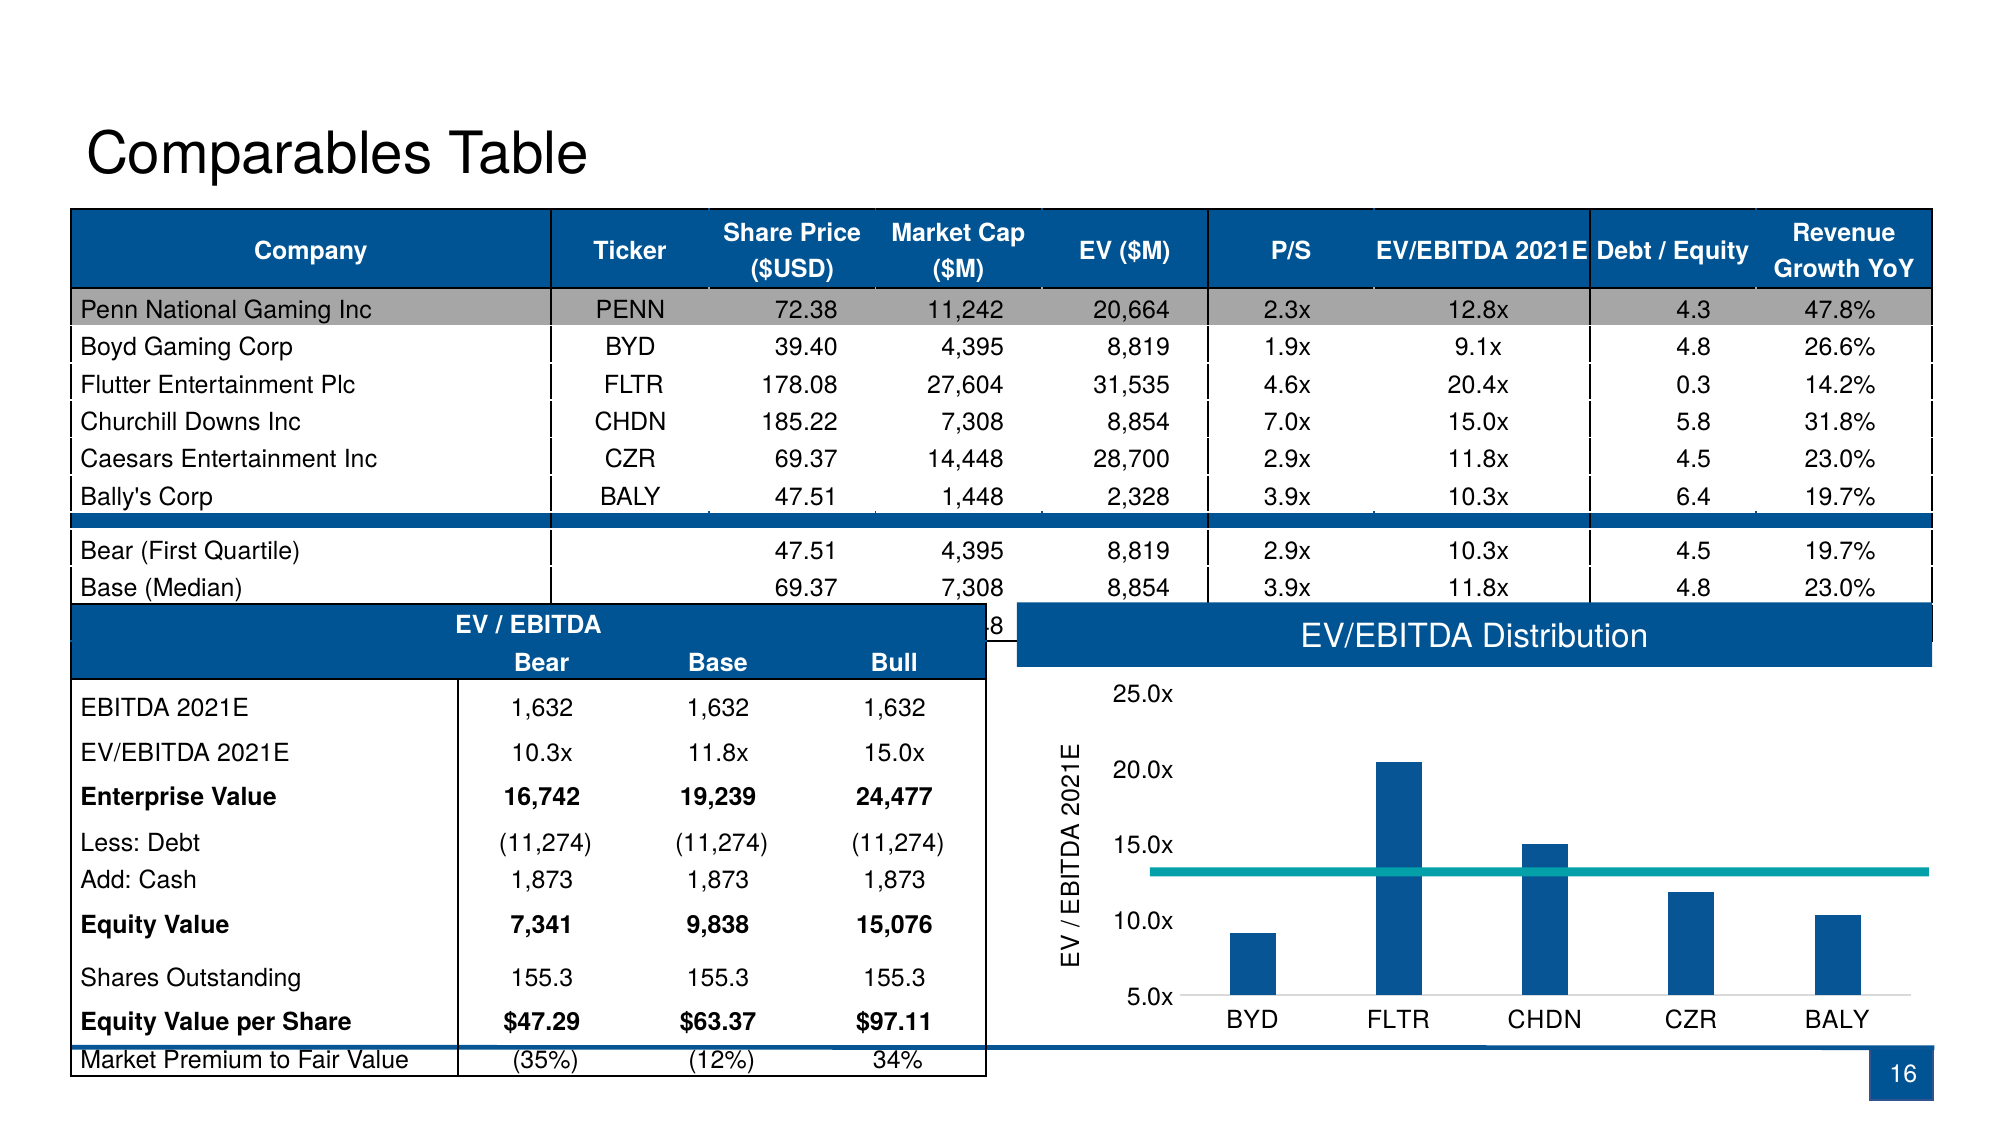

# Comparables Table
| Company | Ticker | Share Price ($USD) | Market Cap ($M) | EV ($M) | P/S | EV/EBITDA 2021E | Debt / Equity | Revenue Growth YoY |
| --- | --- | --- | --- | --- | --- | --- | --- | --- |
| Penn National Gaming Inc | PENN | 72.38 | 11,242 | 20,664 | 2.3x | 12.8x | 4.3 | 47.8% |
| Boyd Gaming Corp | BYD | 39.40 | 4,395 | 8,819 | 1.9x | 9.1x | 4.8 | 26.6% |
| Flutter Entertainment Plc | FLTR | 178.08 | 27,604 | 31,535 | 4.6x | 20.4x | 0.3 | 14.2% |
| Churchill Downs Inc | CHDN | 185.22 | 7,308 | 8,854 | 7.0x | 15.0x | 5.8 | 31.8% |
| Caesars Entertainment Inc | CZR | 69.37 | 14,448 | 28,700 | 2.9x | 11.8x | 4.5 | 23.0% |
| Bally's Corp | BALY | 47.51 | 1,448 | 2,328 | 3.9x | 10.3x | 6.4 | 19.7% |
|  |  |  |  |  |  |  |  |  |
| Bear (First Quartile) |  | 47.51 | 4,395 | 8,819 | 2.9x | 10.3x | 4.5 | 19.7% |
| Base (Median) |  | 69.37 | 7,308 | 8,854 | 3.9x | 11.8x | 4.8 | 23.0% |
| Bull (Third Quartile) |  | 178.08 | 14,448 | 28,700 | 4.6x | 15.0x | 5.8 | 26.6% |
EV/EBITDA Distribution
| EV / EBITDA |  |  |  |
| --- | --- | --- | --- |
|  | Bear | Base | Bull |
| EBITDA 2021E | 1,632 | 1,632 | 1,632 |
| EV/EBITDA 2021E | 10.3x | 11.8x | 15.0x |
| Enterprise Value | 16,742 | 19,239 | 24,477 |
| Less: Debt | (11,274) | (11,274) | (11,274) |
| Add: Cash | 1,873 | 1,873 | 1,873 |
| Equity Value | 7,341 | 9,838 | 15,076 |
| Shares Outstanding | 155.3 | 155.3 | 155.3 |
| Equity Value per Share | $47.29 | $63.37 | $97.11 |
| Market Premium to Fair Value | (35%) | (12%) | 34% |

### Chart

| Category |  |
|---|---|
| BYD | 9.1 |
| FLTR | 20.4 |
| CHDN | 15.0 |
| CZR | 11.79 |
| BALY | 10.26 |
16